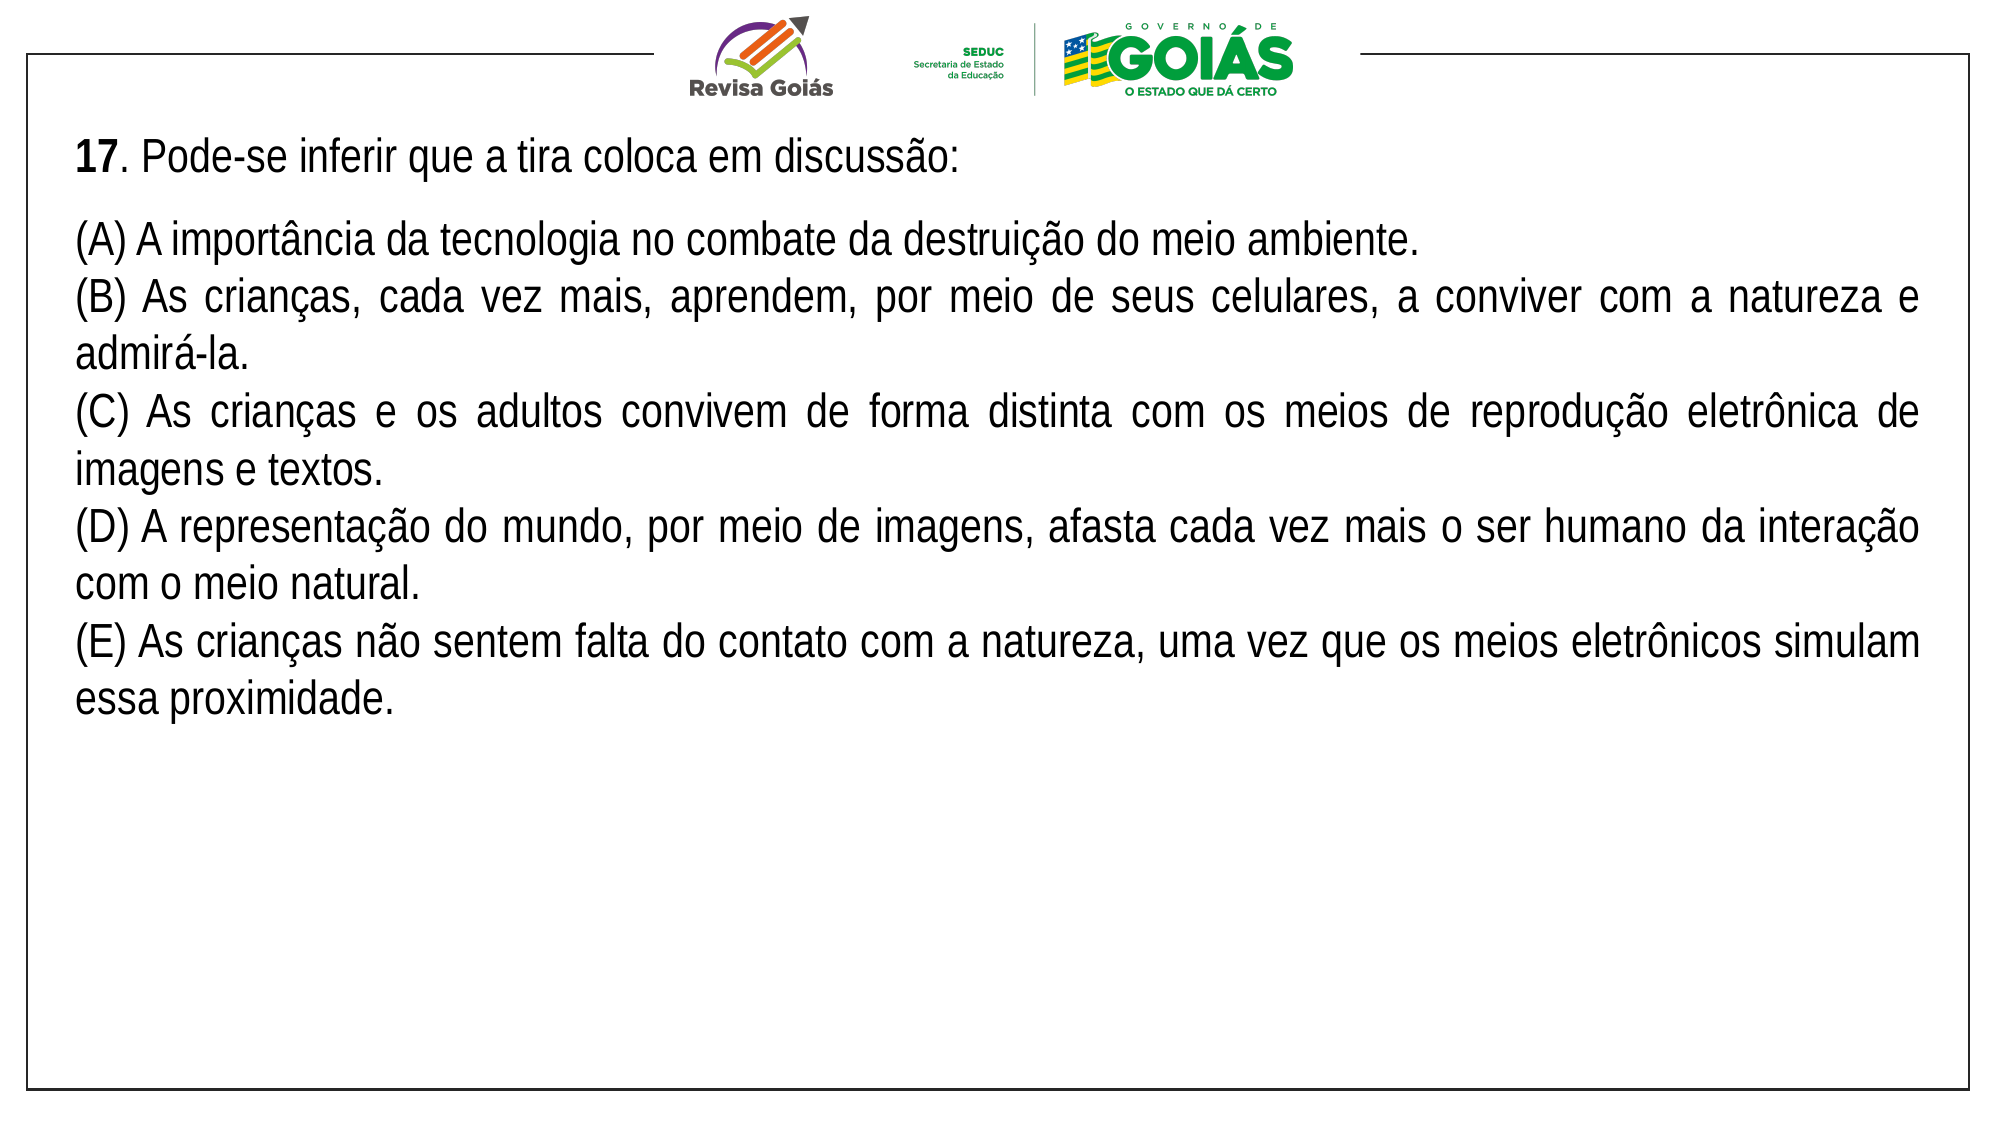

17. Pode-se inferir que a tira coloca em discussão:

(A) A importância da tecnologia no combate da destruição do meio ambiente.
(B) As crianças, cada vez mais, aprendem, por meio de seus celulares, a conviver com a natureza e admirá-la.
(C) As crianças e os adultos convivem de forma distinta com os meios de reprodução eletrônica de imagens e textos.
(D) A representação do mundo, por meio de imagens, afasta cada vez mais o ser humano da interação com o meio natural.
(E) As crianças não sentem falta do contato com a natureza, uma vez que os meios eletrônicos simulam essa proximidade.